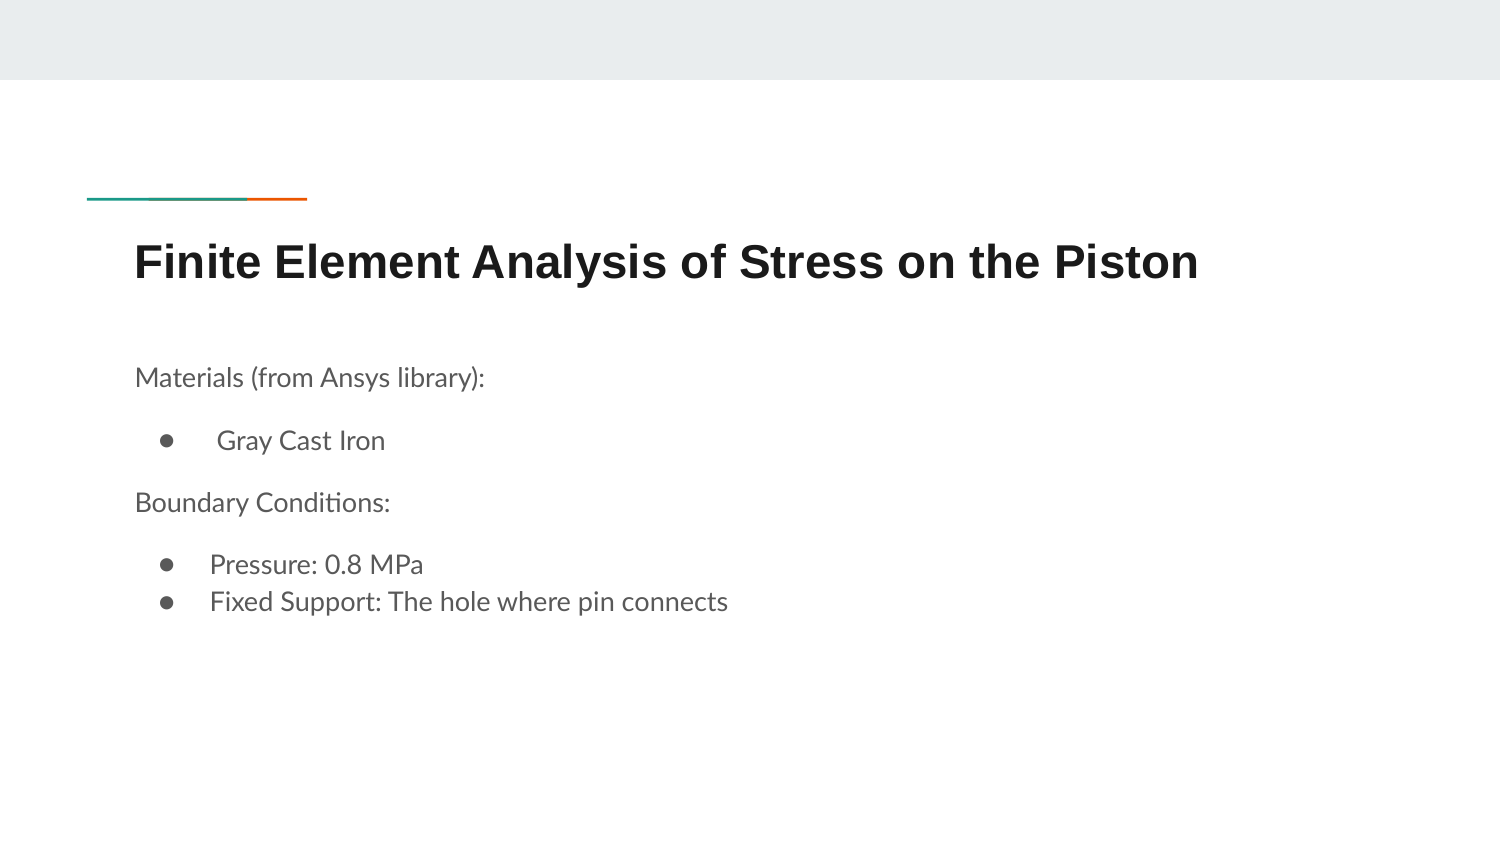

# Finite Element Analysis of Stress on the Piston
Materials (from Ansys library):
 Gray Cast Iron
Boundary Conditions:
Pressure: 0.8 MPa
Fixed Support: The hole where pin connects